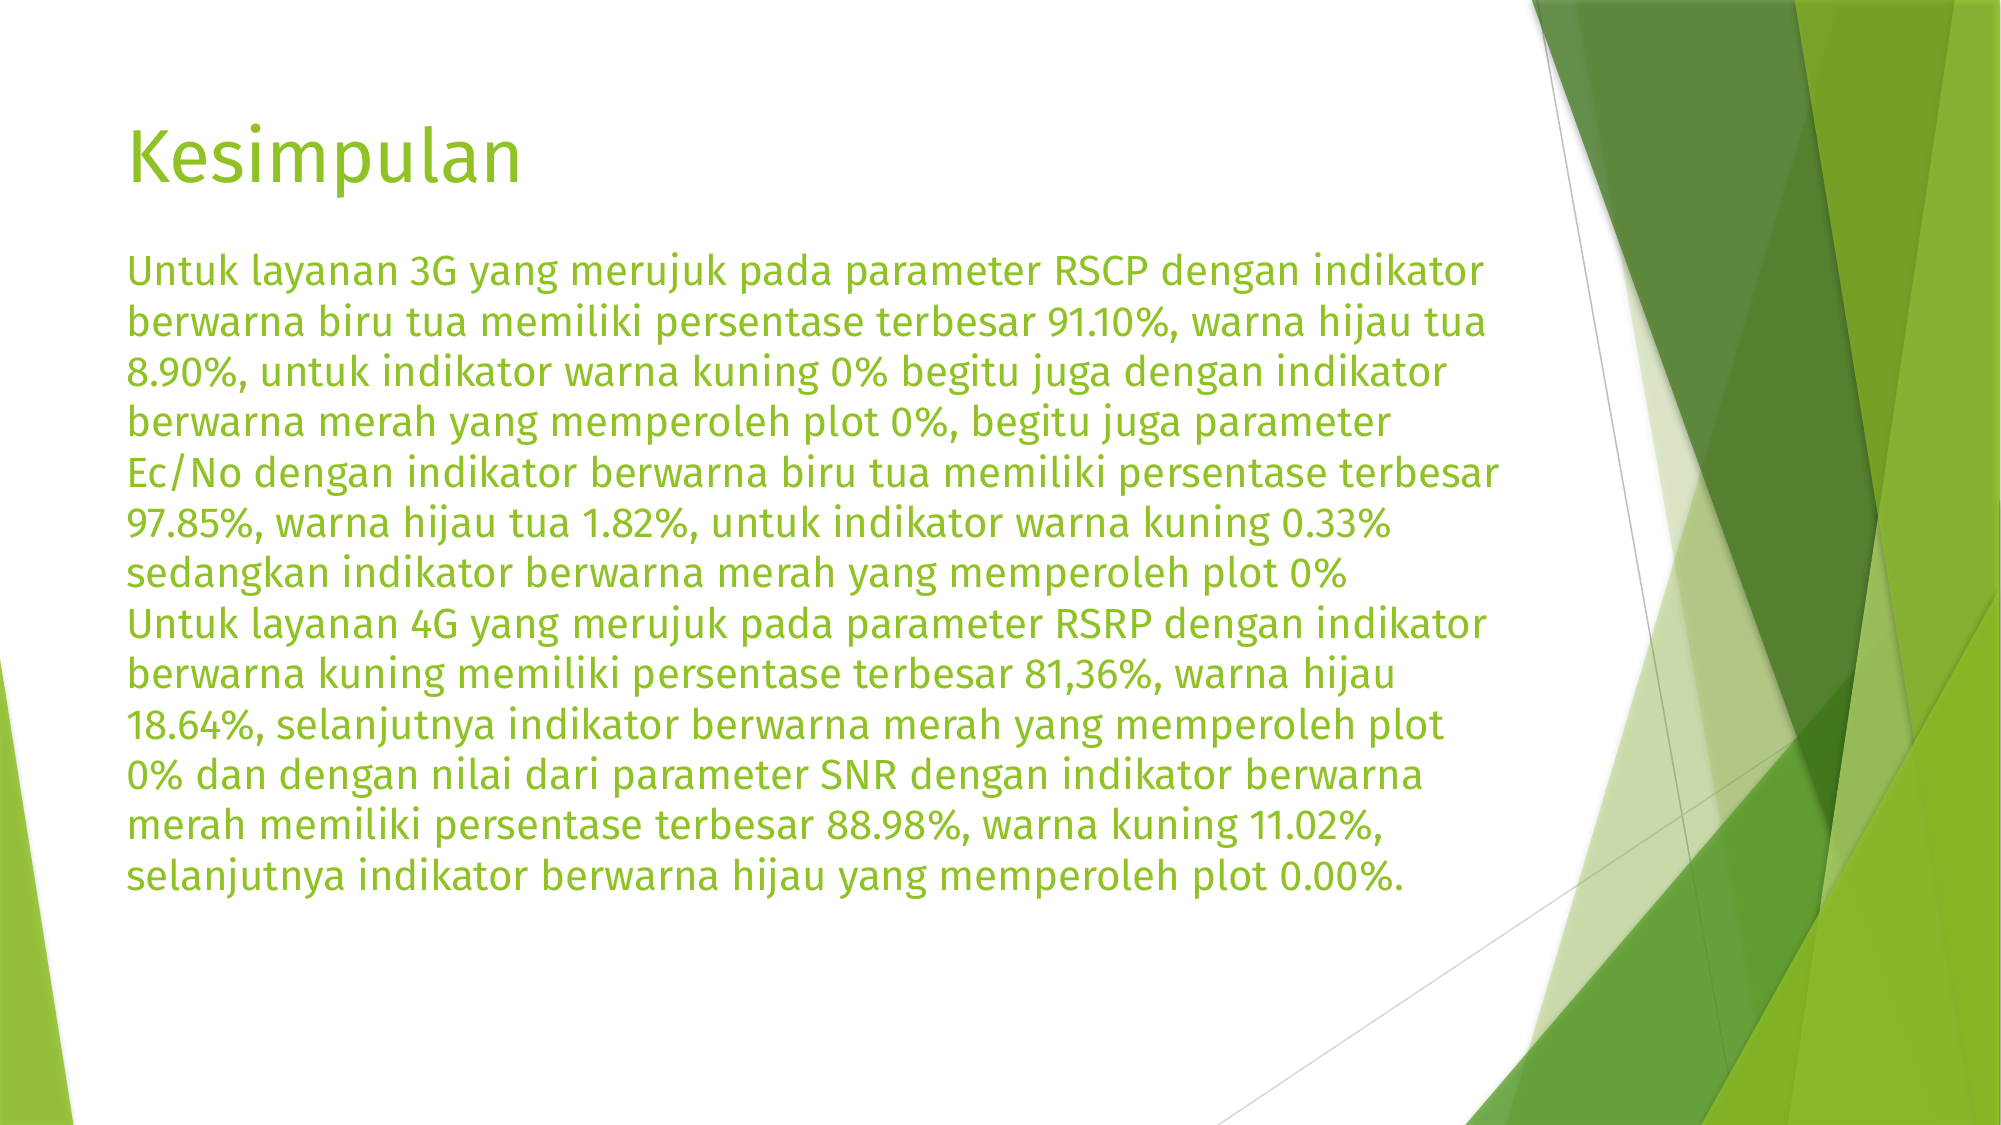

# Kesimpulan
Untuk layanan 3G yang merujuk pada parameter RSCP dengan indikator berwarna biru tua memiliki persentase terbesar 91.10%, warna hijau tua 8.90%, untuk indikator warna kuning 0% begitu juga dengan indikator berwarna merah yang memperoleh plot 0%, begitu juga parameter Ec/No dengan indikator berwarna biru tua memiliki persentase terbesar 97.85%, warna hijau tua 1.82%, untuk indikator warna kuning 0.33% sedangkan indikator berwarna merah yang memperoleh plot 0%
Untuk layanan 4G yang merujuk pada parameter RSRP dengan indikator berwarna kuning memiliki persentase terbesar 81,36%, warna hijau 18.64%, selanjutnya indikator berwarna merah yang memperoleh plot 0% dan dengan nilai dari parameter SNR dengan indikator berwarna merah memiliki persentase terbesar 88.98%, warna kuning 11.02%, selanjutnya indikator berwarna hijau yang memperoleh plot 0.00%.